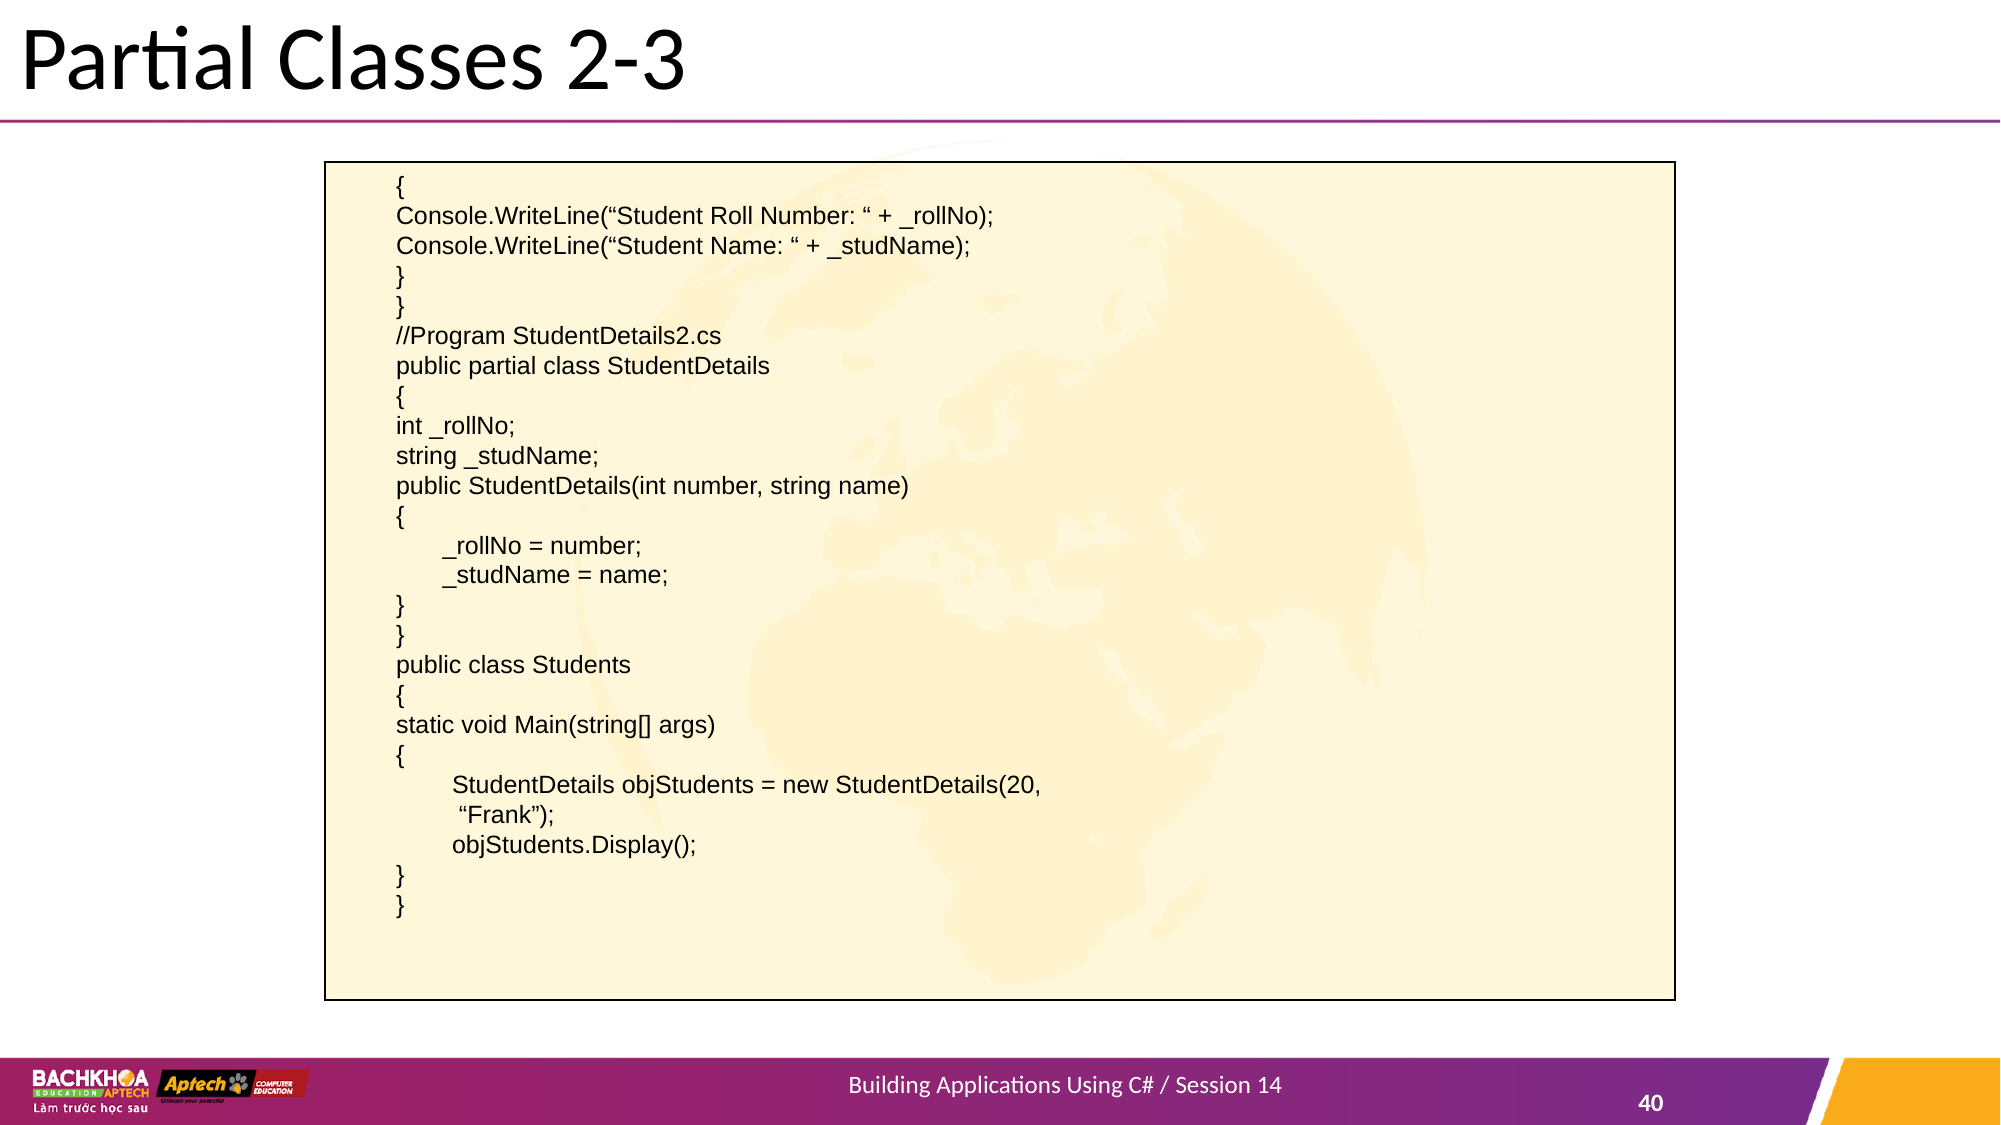

# Partial Classes 2-3
{
Console.WriteLine(“Student Roll Number: “ + _rollNo);
Console.WriteLine(“Student Name: “ + _studName);
}
}
//Program StudentDetails2.cs
public partial class StudentDetails
{
int _rollNo;
string _studName;
public StudentDetails(int number, string name)
{
_rollNo = number;
_studName = name;
}
}
public class Students
{
static void Main(string[] args)
{
StudentDetails objStudents = new StudentDetails(20,
 “Frank”);
objStudents.Display();
}
}
Building Applications Using C# / Session 14
40